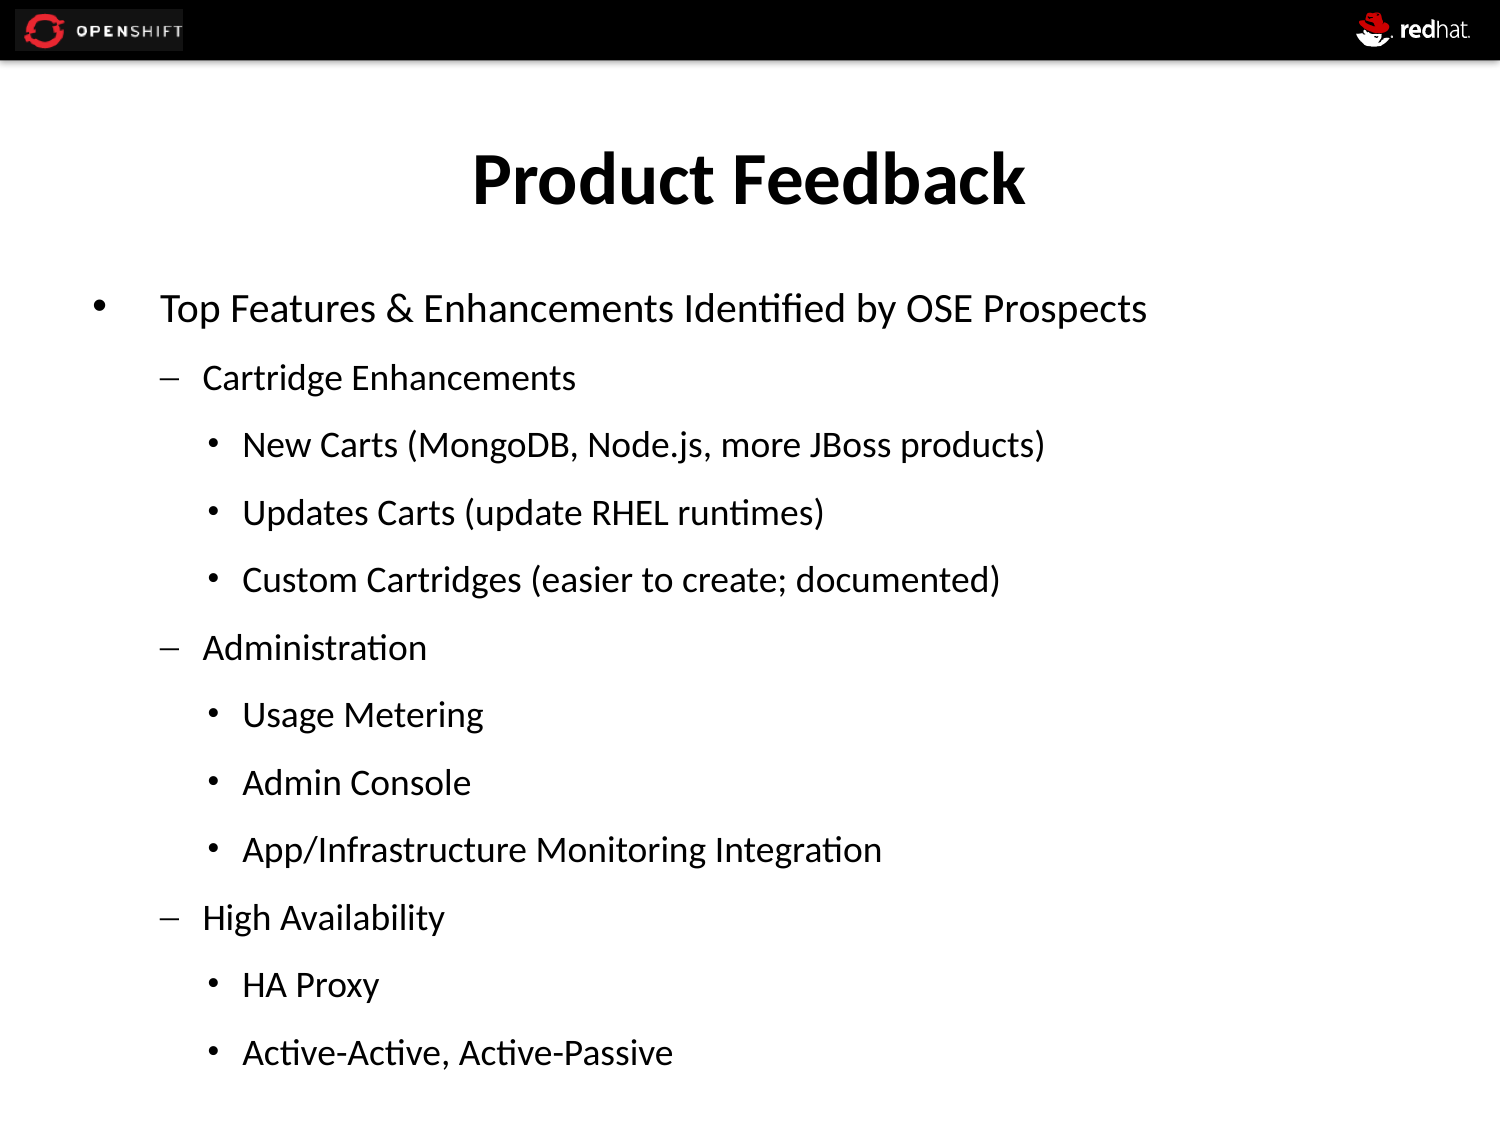

Product Feedback
Top Features & Enhancements Identified by OSE Prospects
Cartridge Enhancements
New Carts (MongoDB, Node.js, more JBoss products)
Updates Carts (update RHEL runtimes)
Custom Cartridges (easier to create; documented)
Administration
Usage Metering
Admin Console
App/Infrastructure Monitoring Integration
High Availability
HA Proxy
Active-Active, Active-Passive